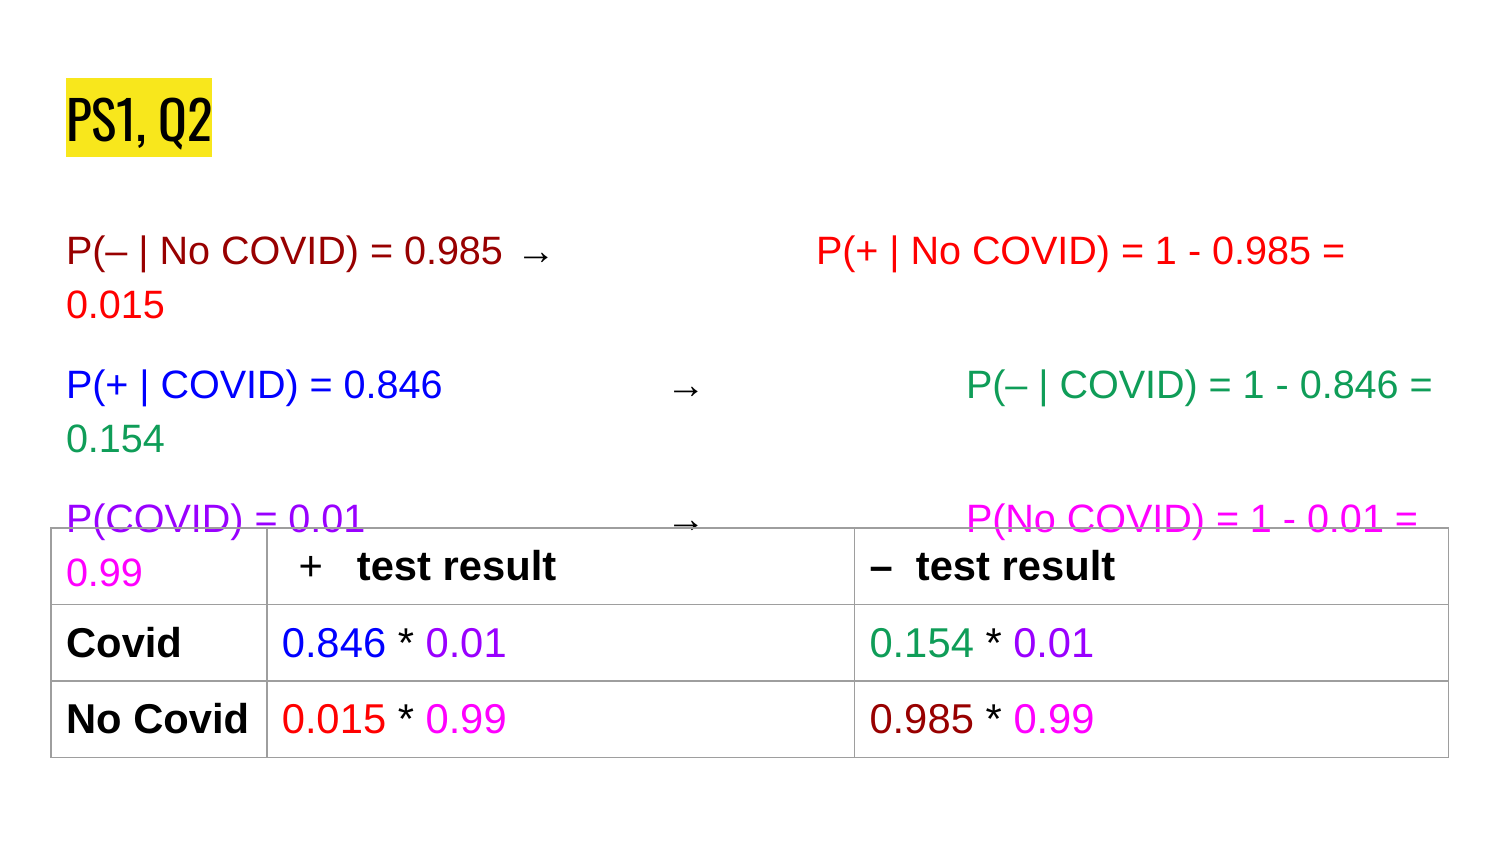

# PS1, Q2
P(– | No COVID) = 0.985	→ 		P(+ | No COVID) = 1 - 0.985 = 0.015
P(+ | COVID) = 0.846		→ 		P(– | COVID) = 1 - 0.846 = 0.154
P(COVID) = 0.01			→ 		P(No COVID) = 1 - 0.01 = 0.99

|  | test result | – test result |
| --- | --- | --- |
| Covid | 0.846 \* 0.01 | 0.154 \* 0.01 |
| No Covid | 0.015 \* 0.99 | 0.985 \* 0.99 |